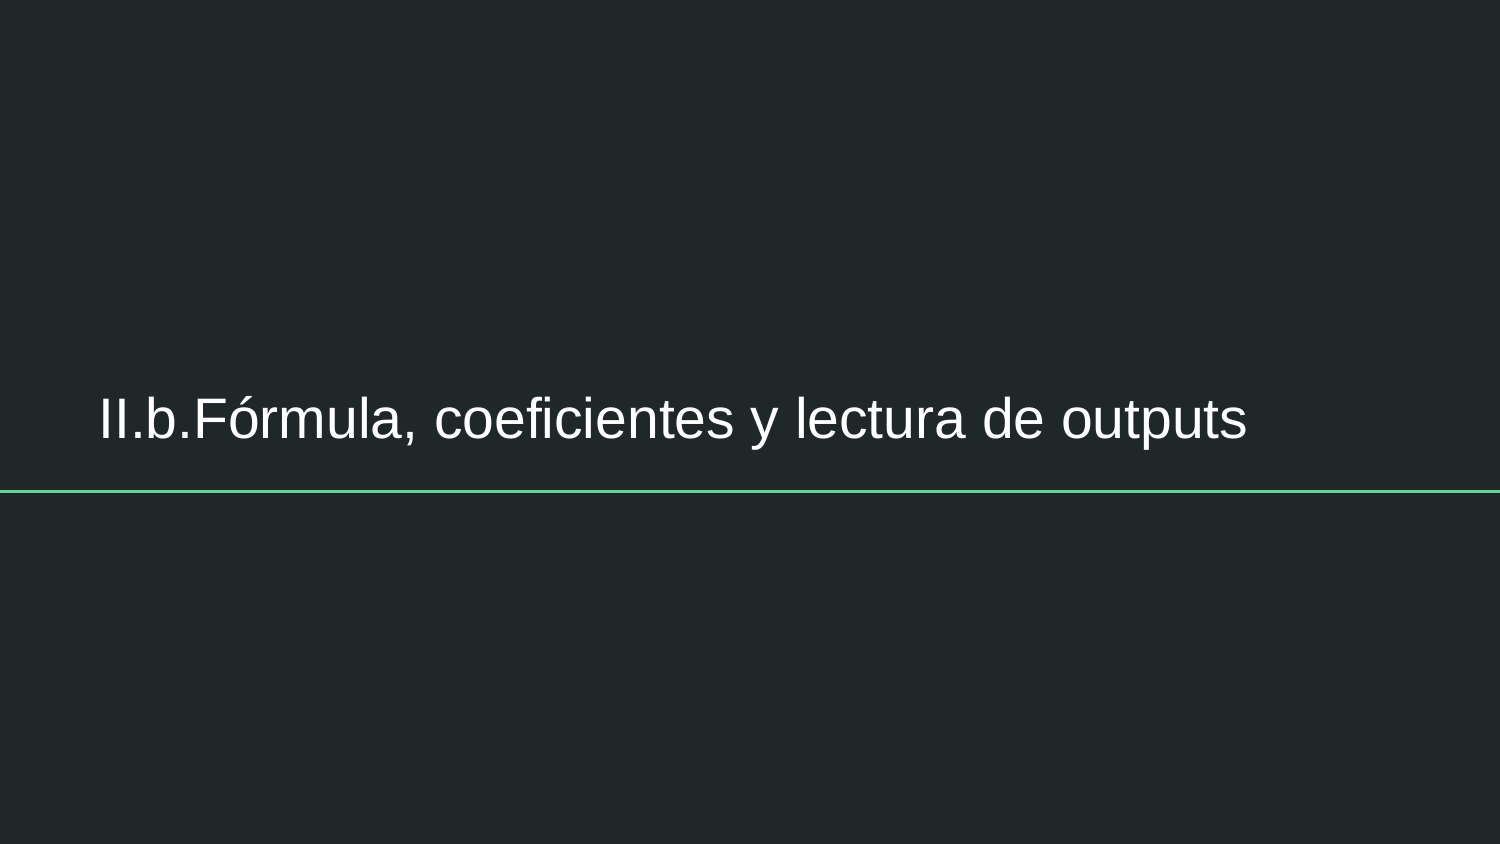

# II.b.Fórmula, coeficientes y lectura de outputs